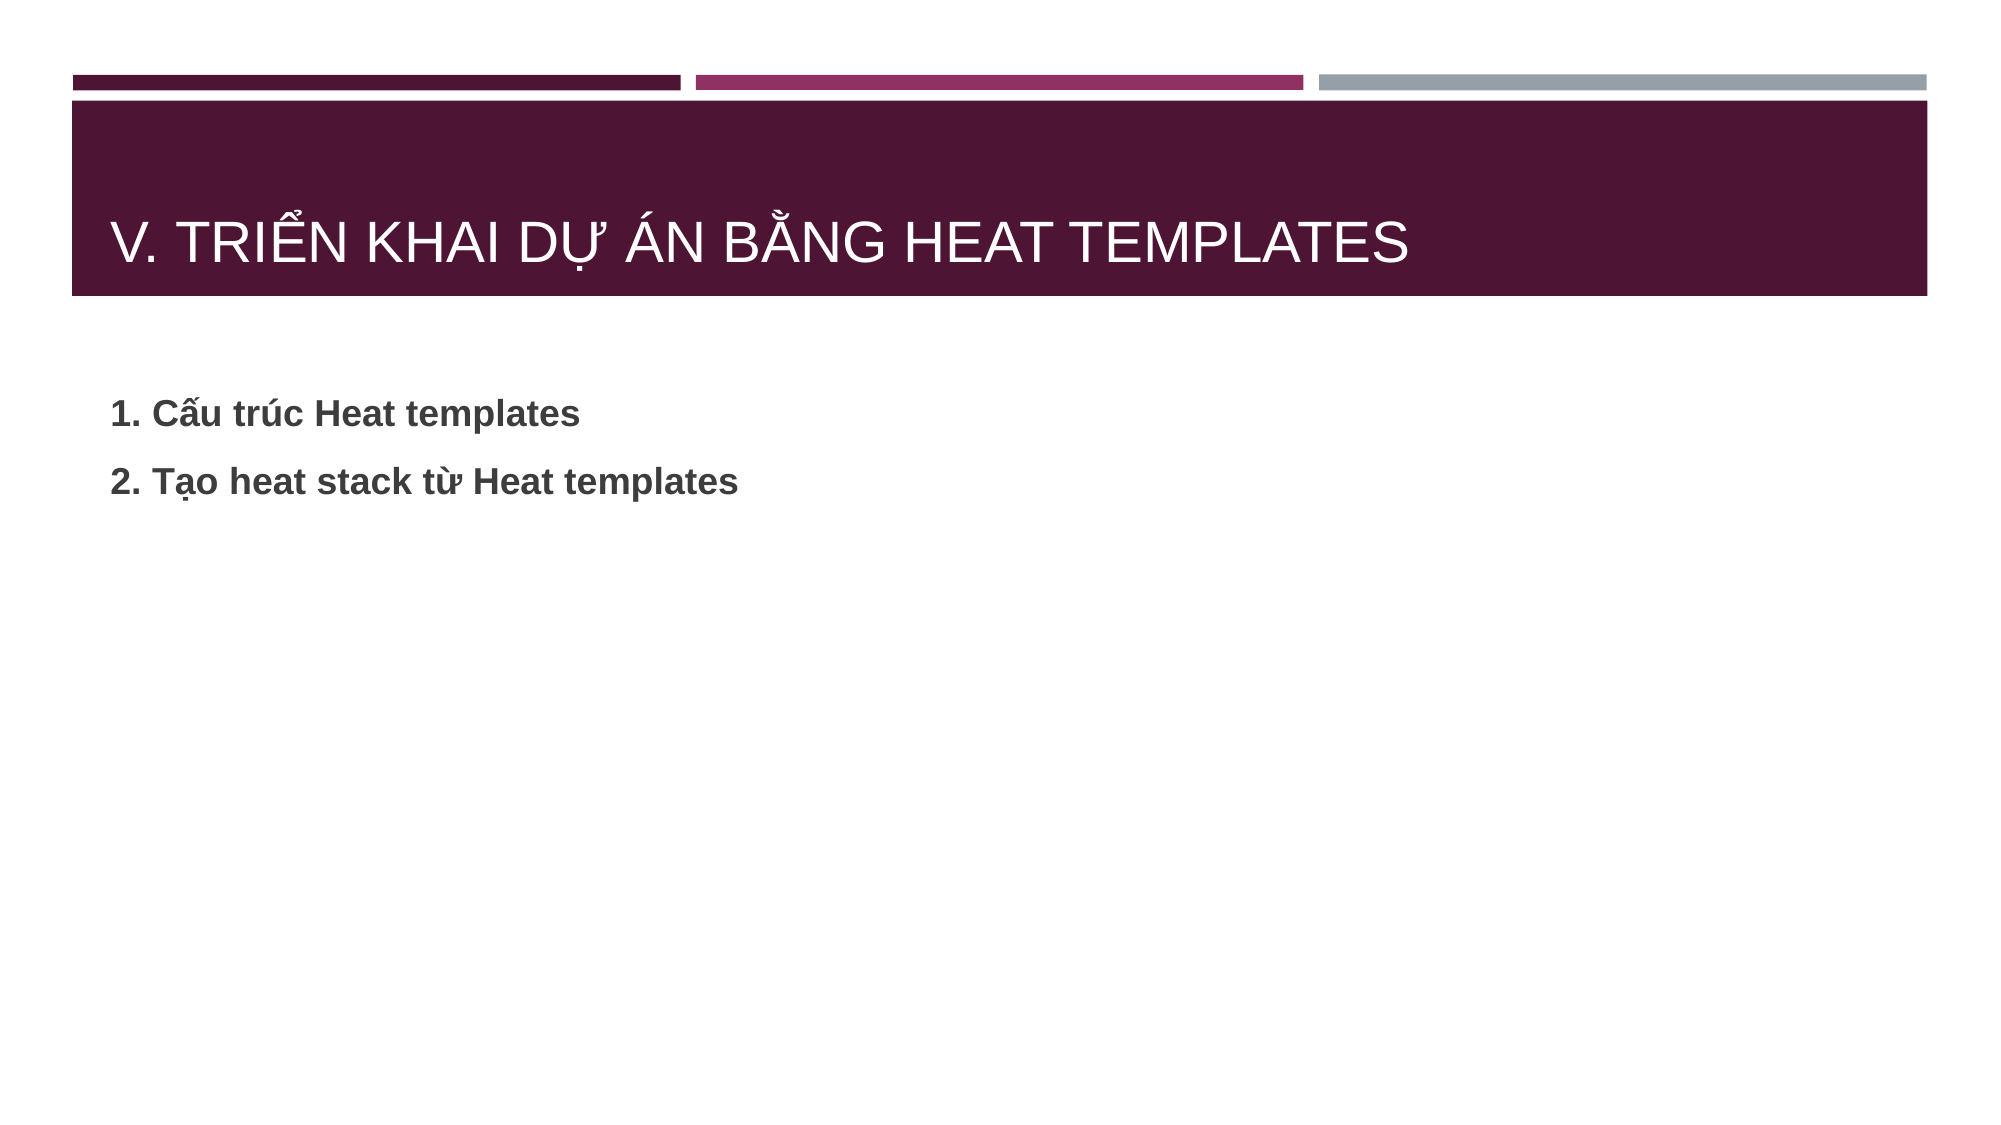

# V. TRIỂN KHAI DỰ ÁN BẰNG HEAT TEMPLATES
1. Cấu trúc Heat templates
2. Tạo heat stack từ Heat templates